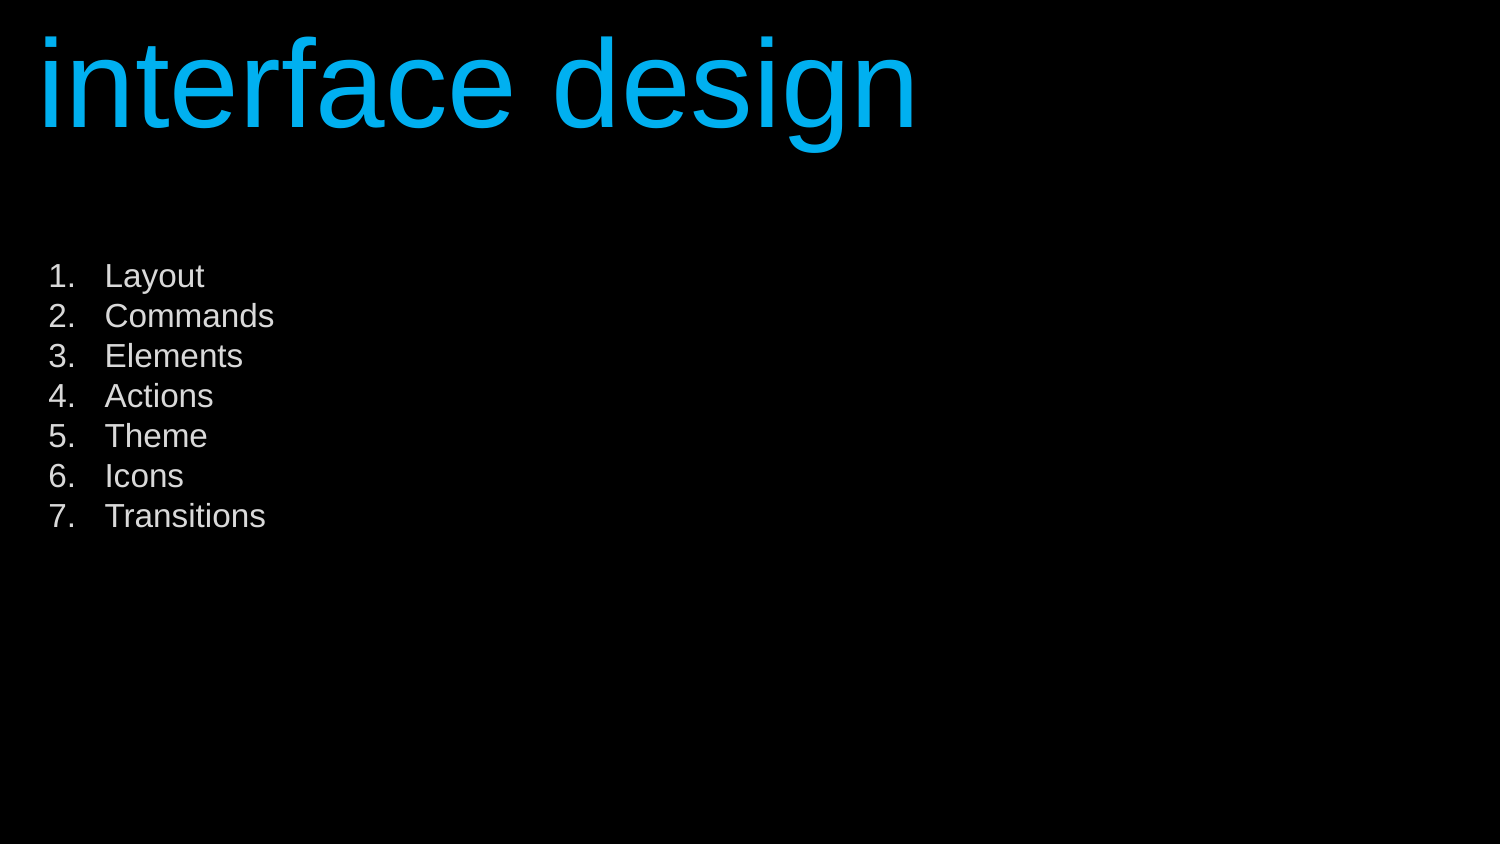

interface design
Layout
Commands
Elements
Actions
Theme
Icons
Transitions